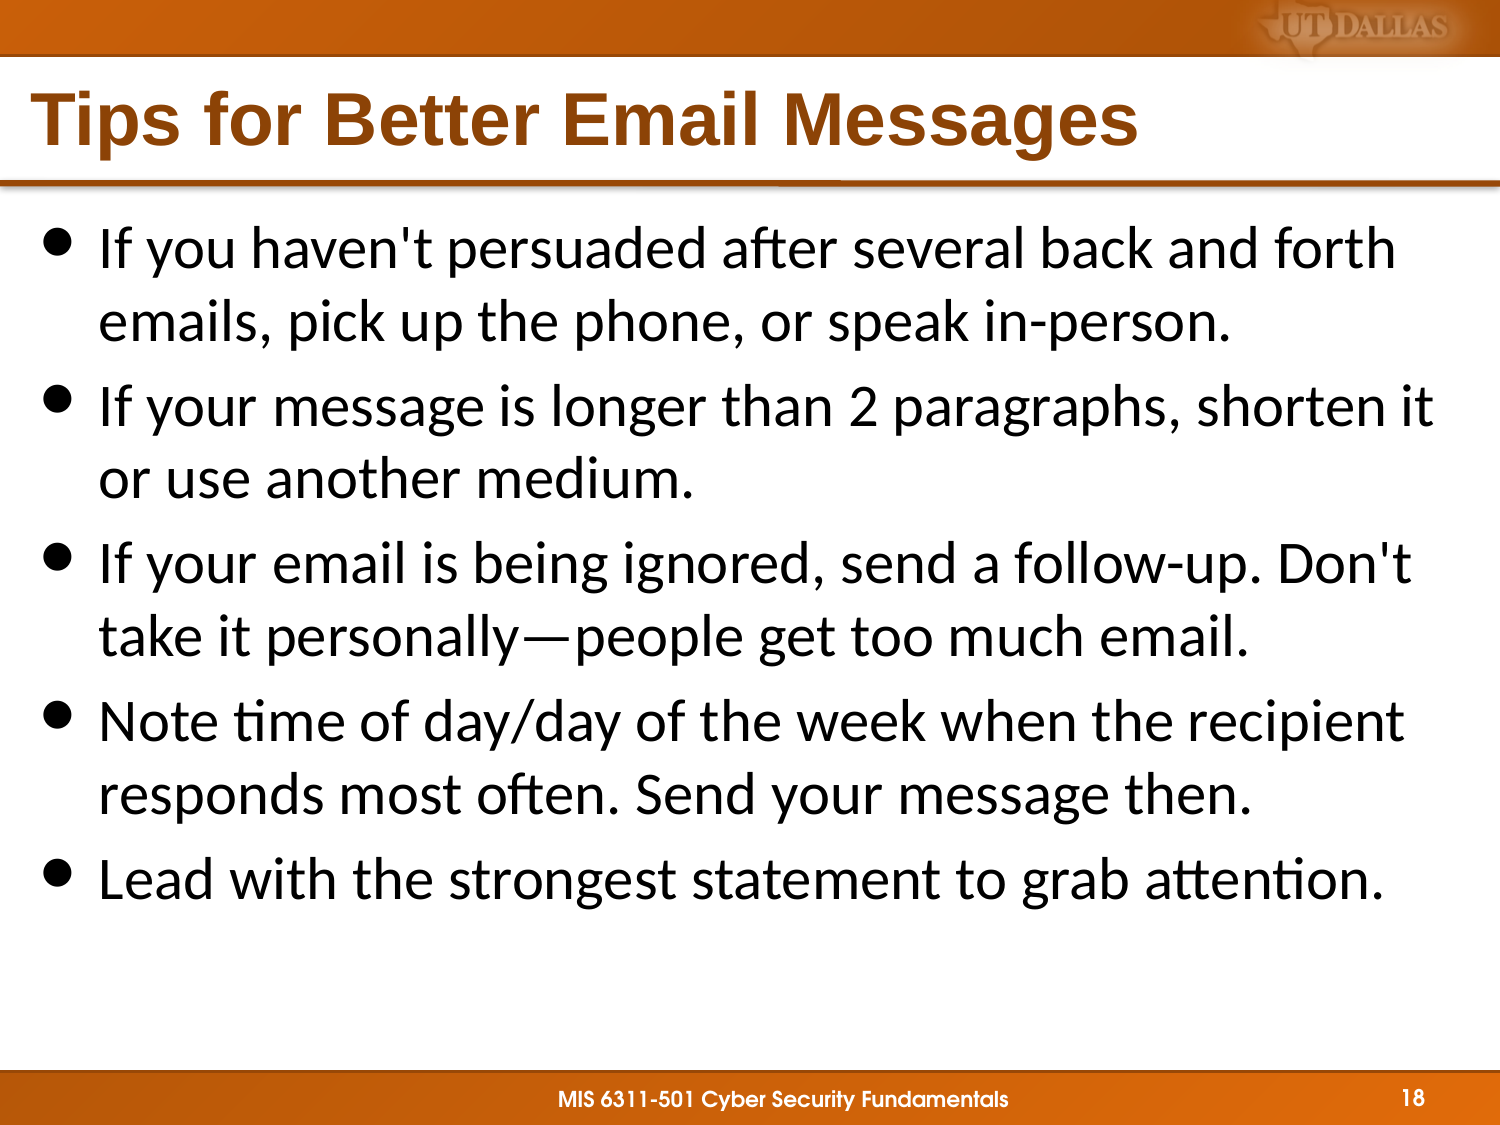

# Tips for Better Email Messages
If you haven't persuaded after several back and forth emails, pick up the phone, or speak in-person.
If your message is longer than 2 paragraphs, shorten it or use another medium.
If your email is being ignored, send a follow-up. Don't take it personally—people get too much email.
Note time of day/day of the week when the recipient responds most often. Send your message then.
Lead with the strongest statement to grab attention.
18